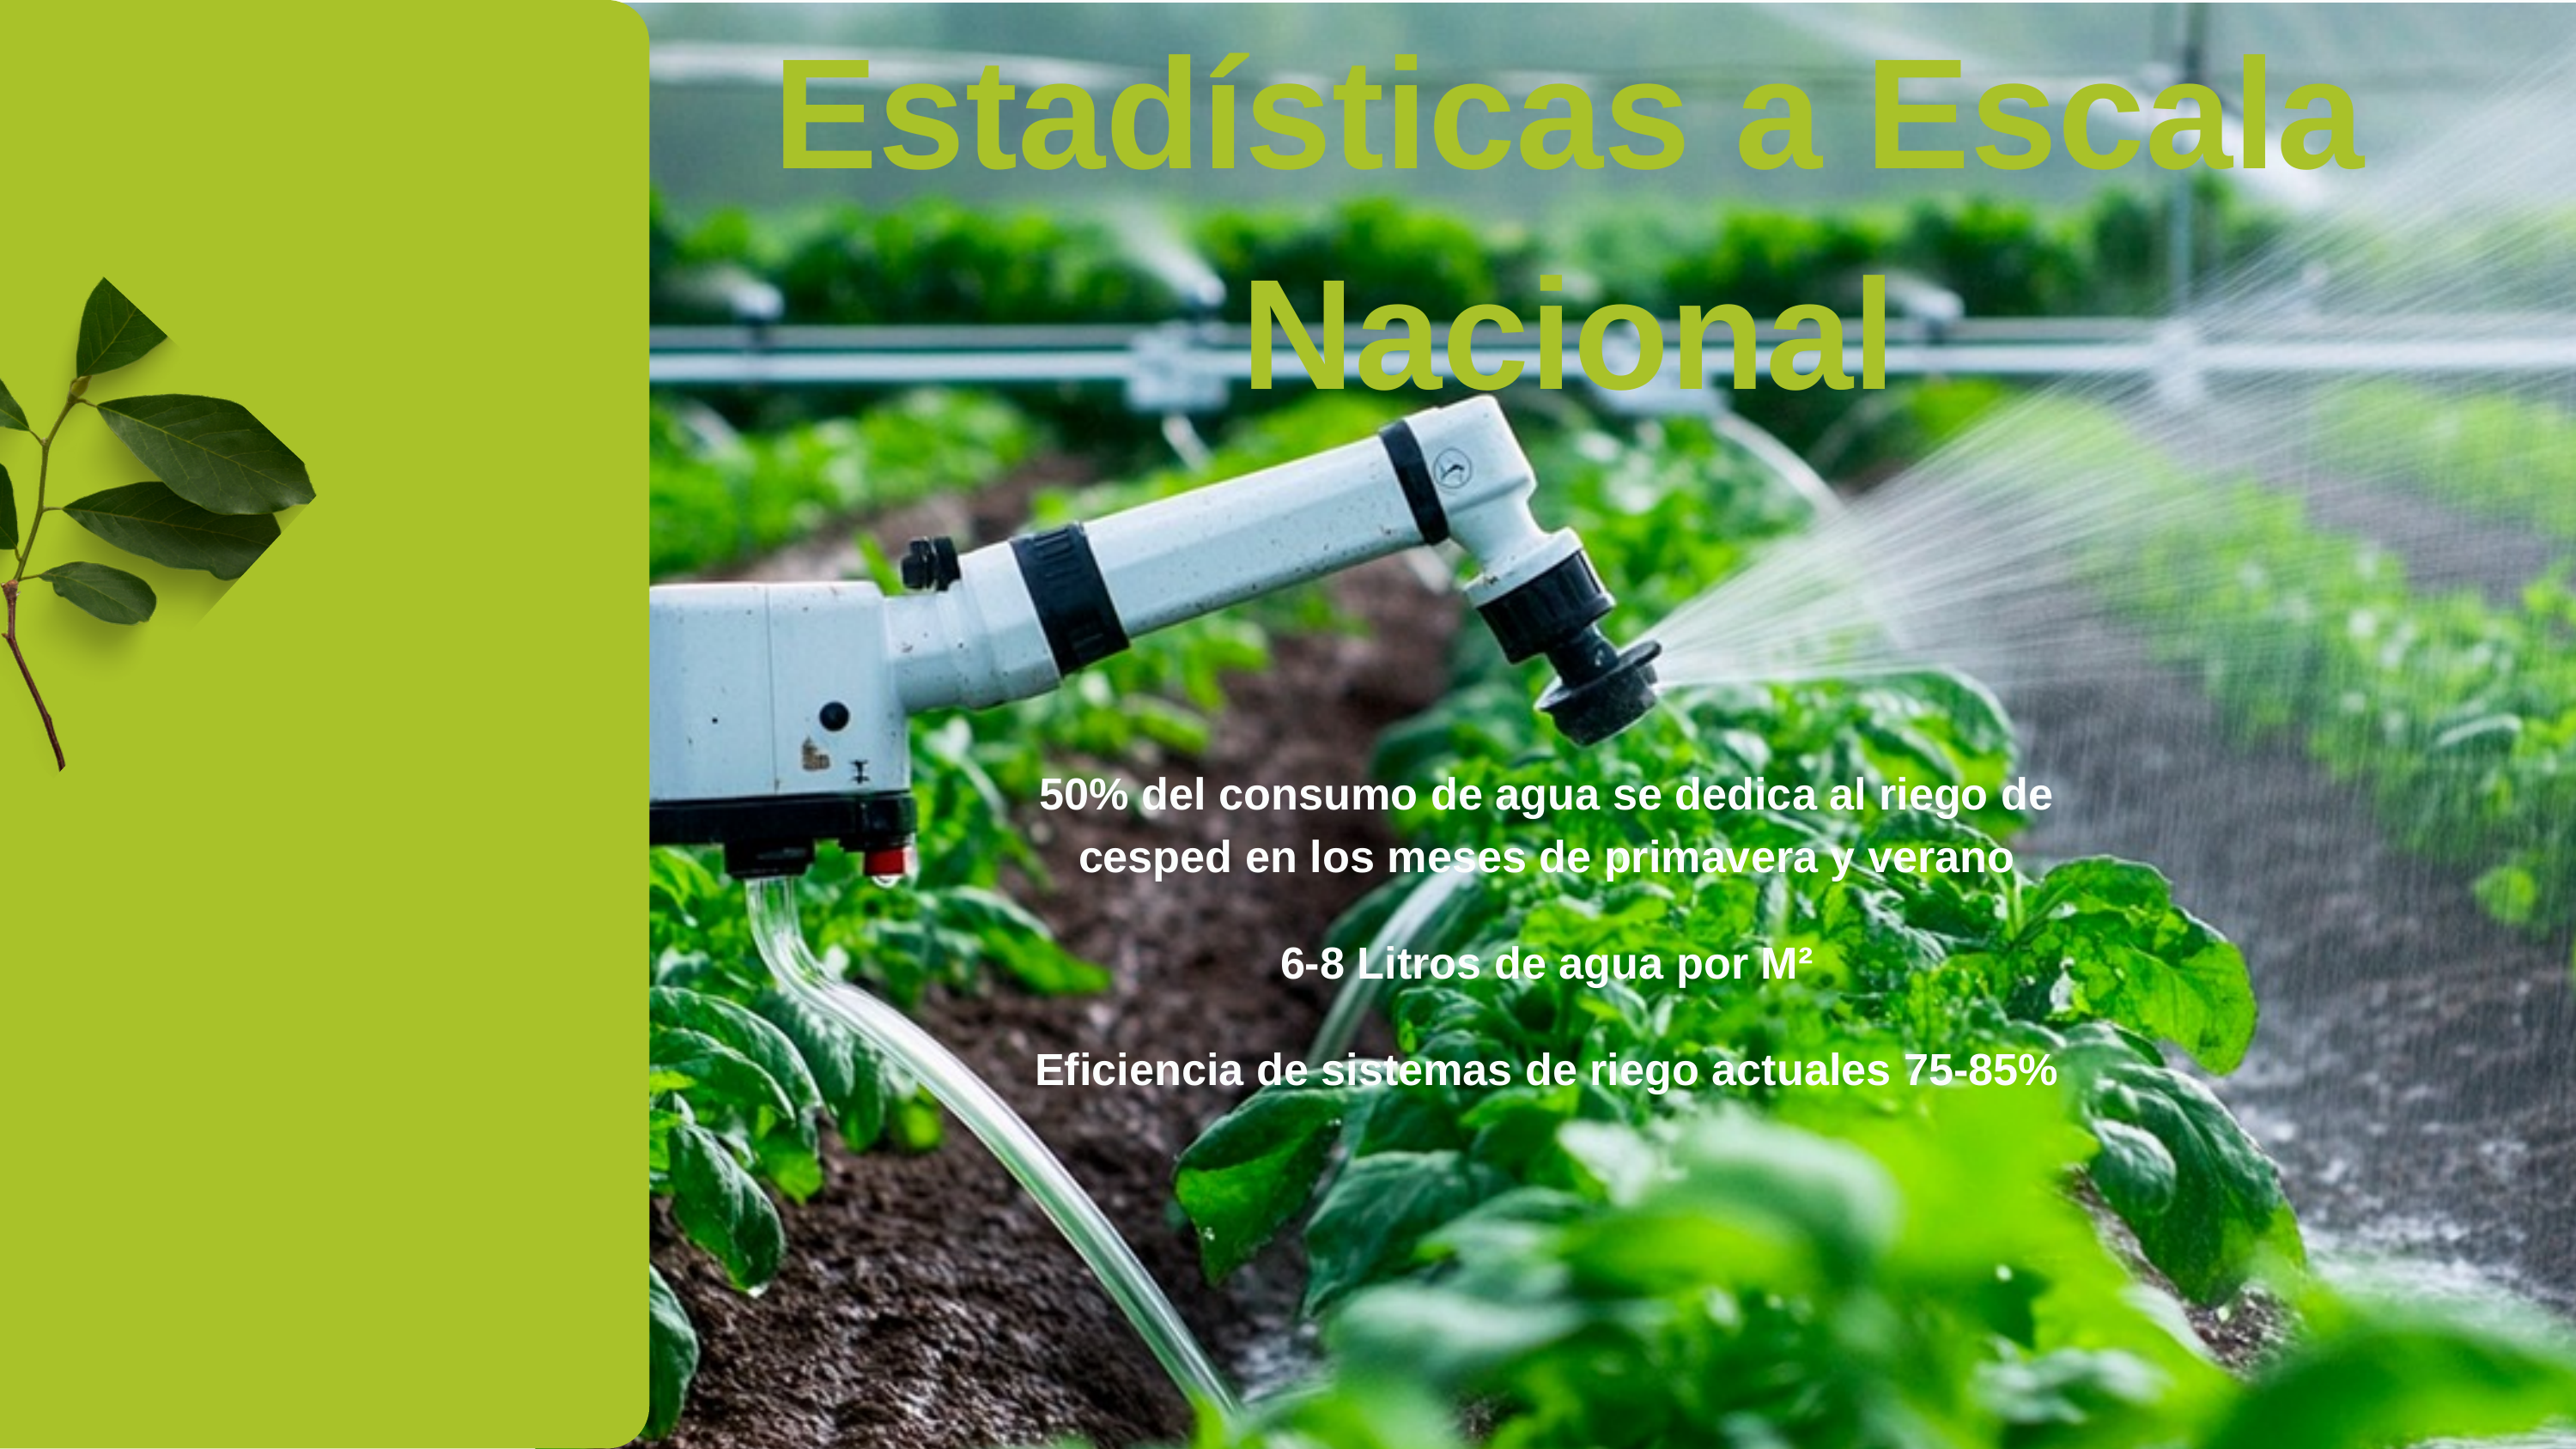

Estadísticas a Escala Nacional

50% del consumo de agua se dedica al riego de cesped en los meses de primavera y verano
6-8 Litros de agua por M²
Eficiencia de sistemas de riego actuales 75-85%